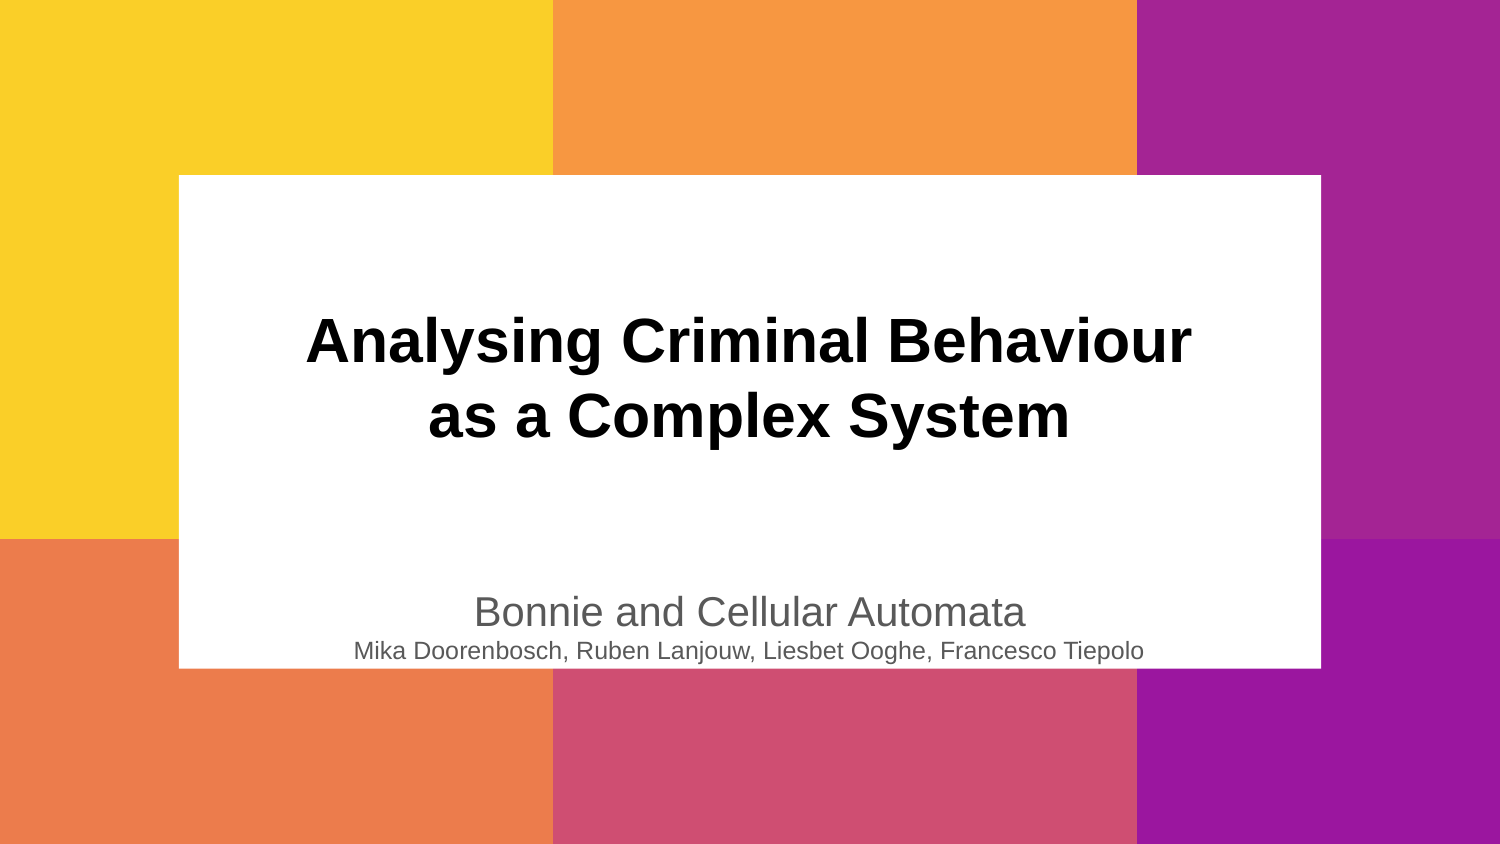

Analysing Criminal Behaviour
as a Complex System

Bonnie and Cellular Automata
Mika Doorenbosch, Ruben Lanjouw, Liesbet Ooghe, Francesco Tiepolo